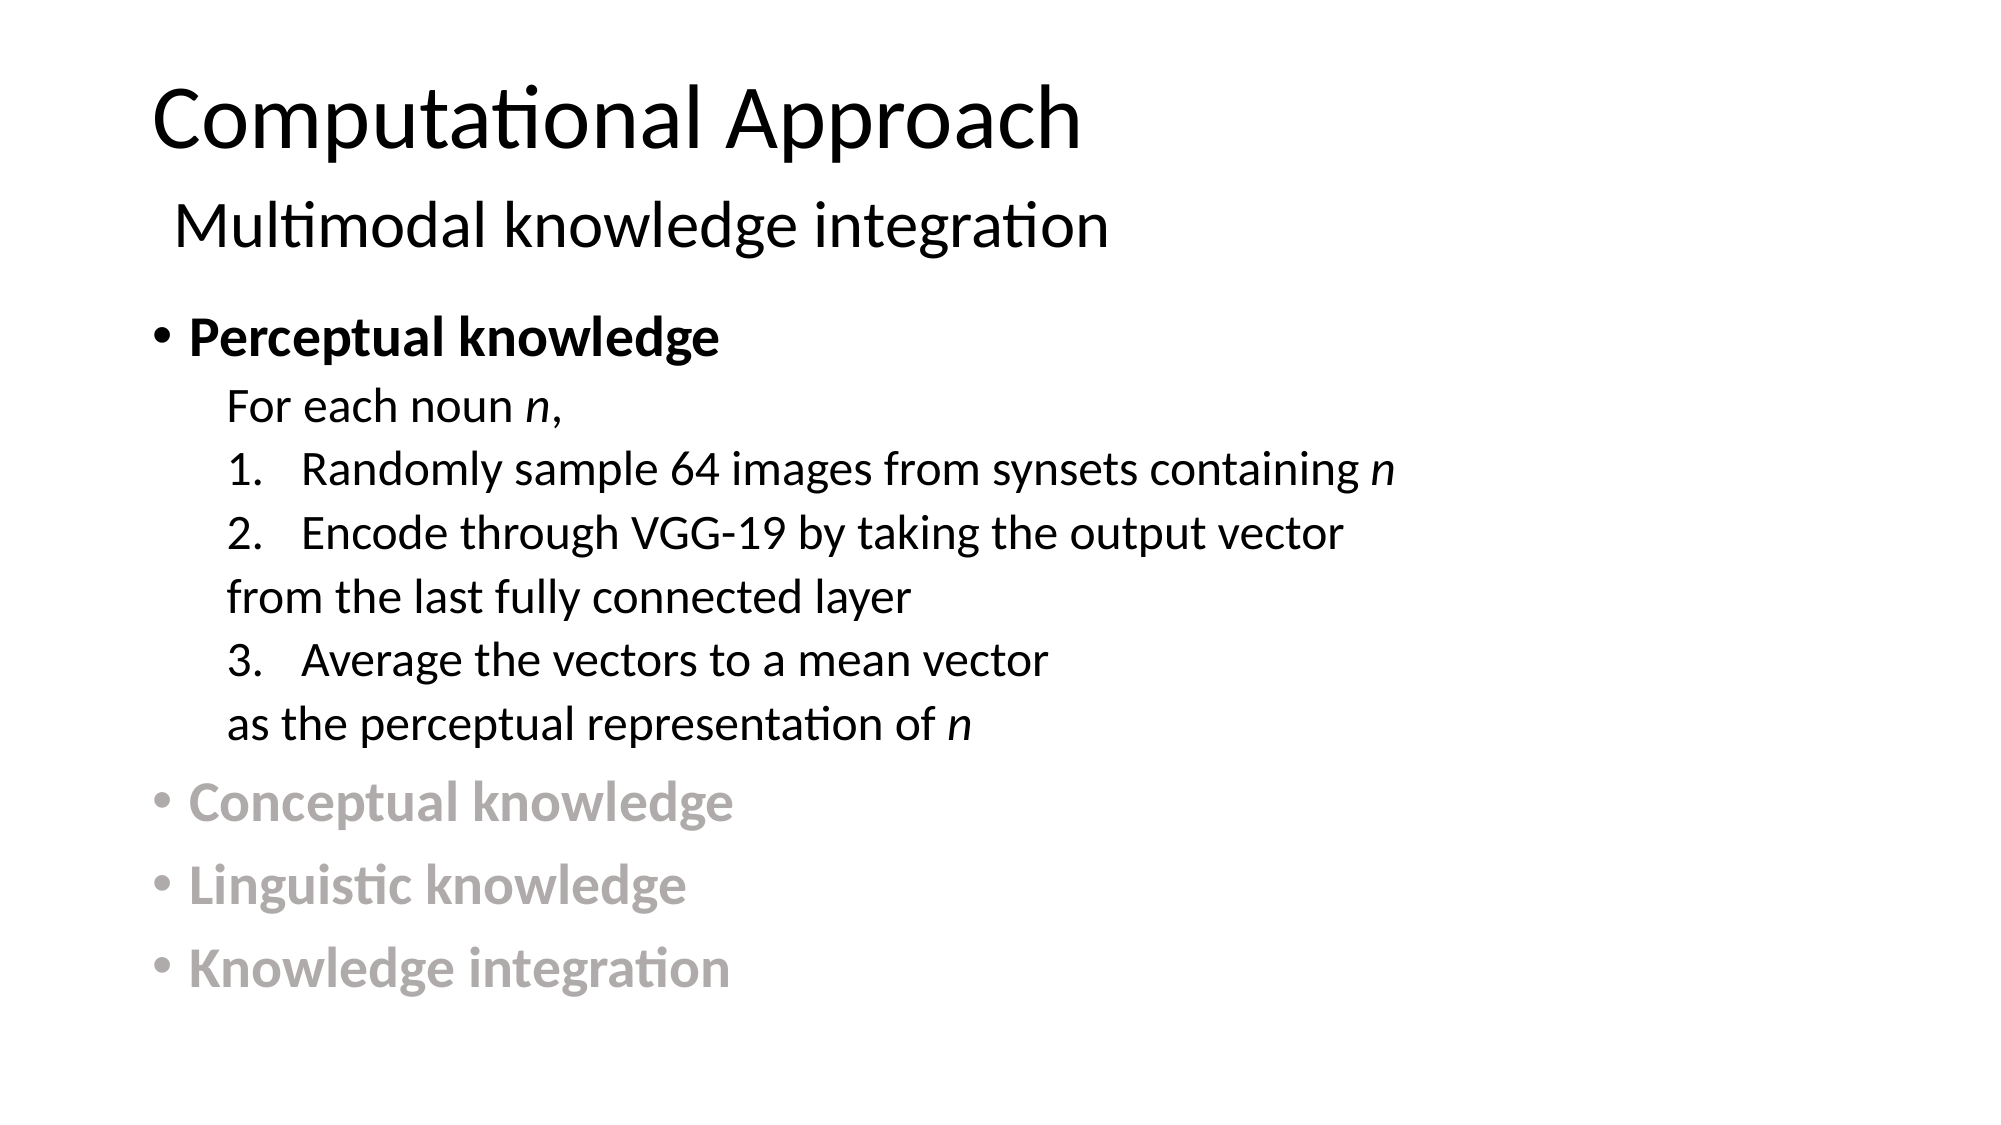

# Computational Approach Multimodal knowledge integration
Perceptual knowledge
For each noun n,
Randomly sample 64 images from synsets containing n
Encode through VGG-19 by taking the output vector
	from the last fully connected layer
Average the vectors to a mean vector
	as the perceptual representation of n
Conceptual knowledge
Linguistic knowledge
Knowledge integration